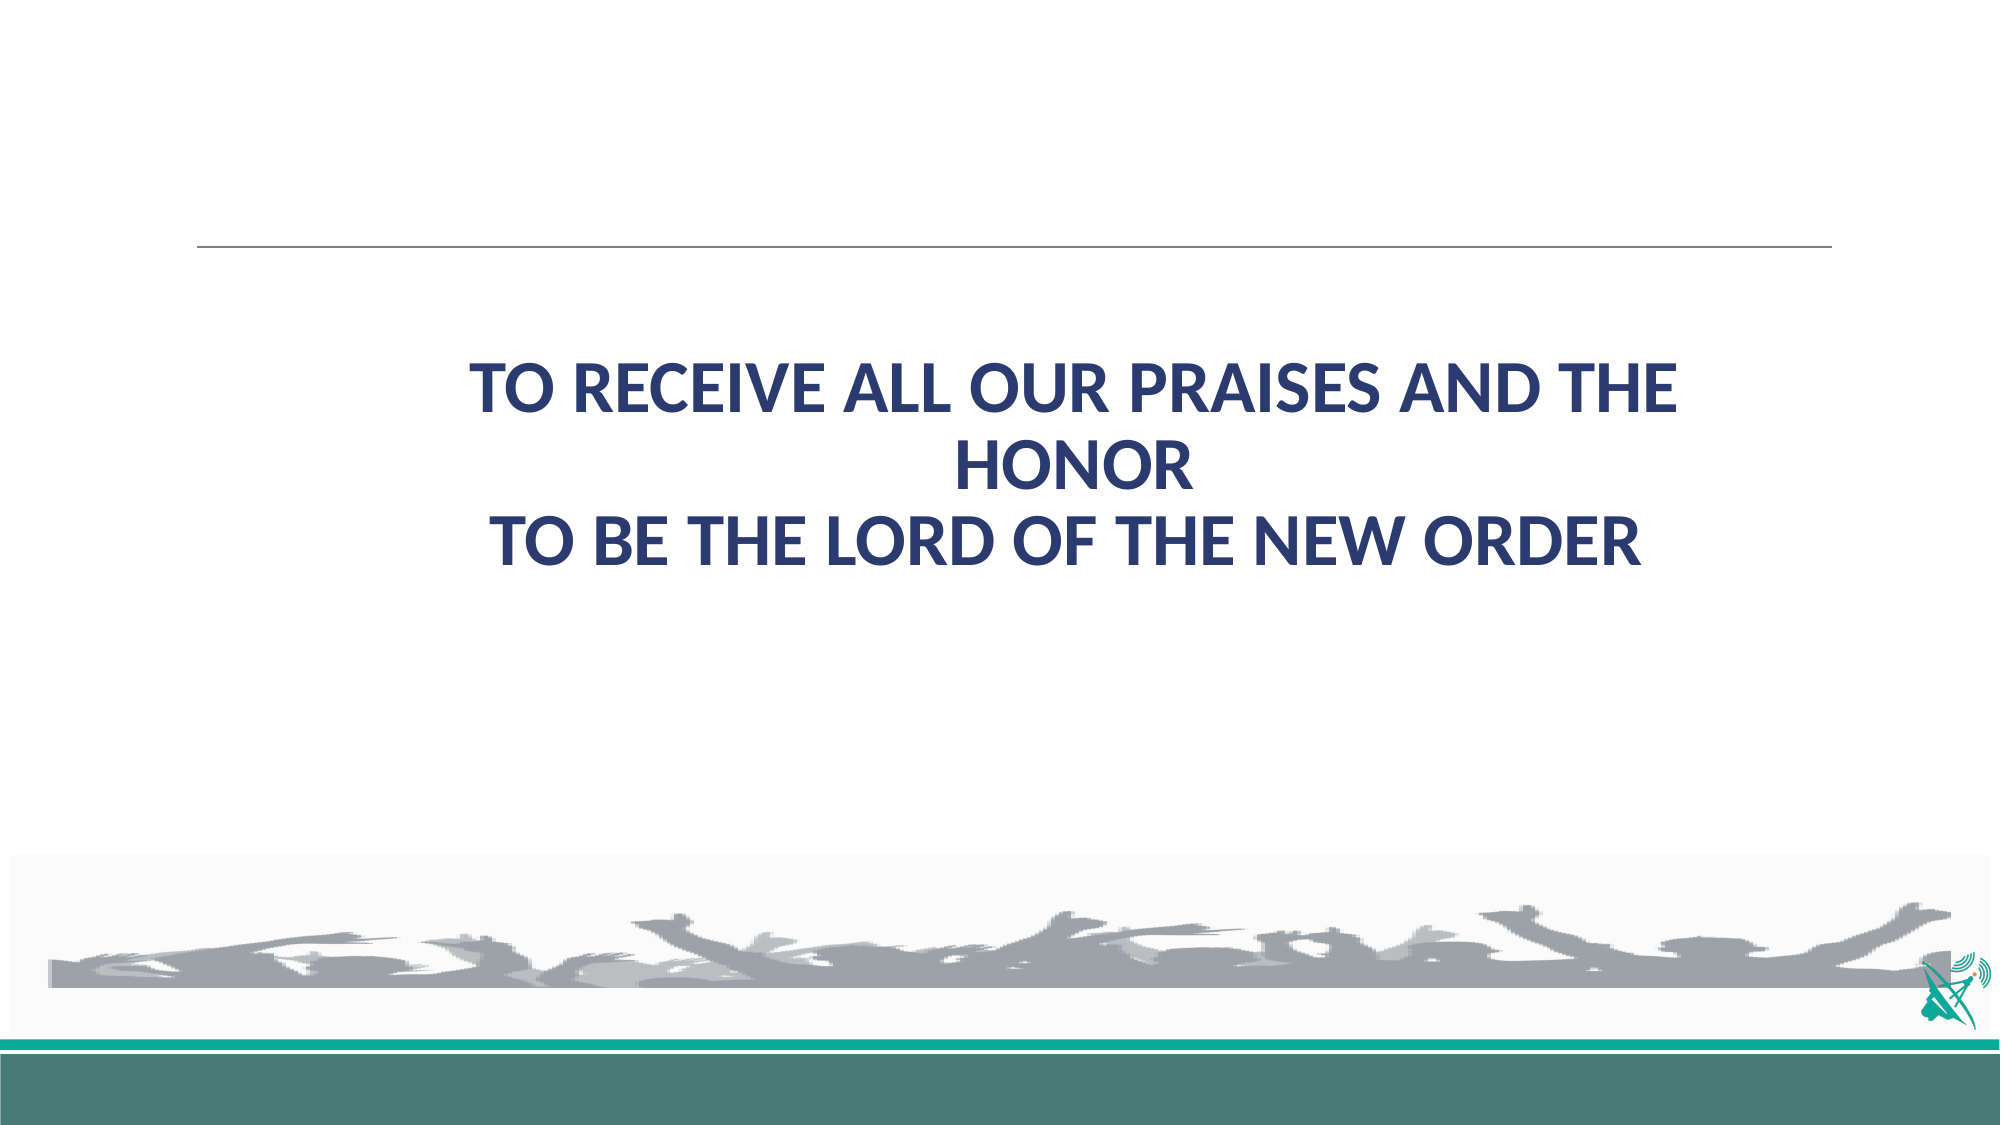

# TO RECEIVE ALL OUR PRAISES AND THE HONOR TO BE THE LORD OF THE NEW ORDER